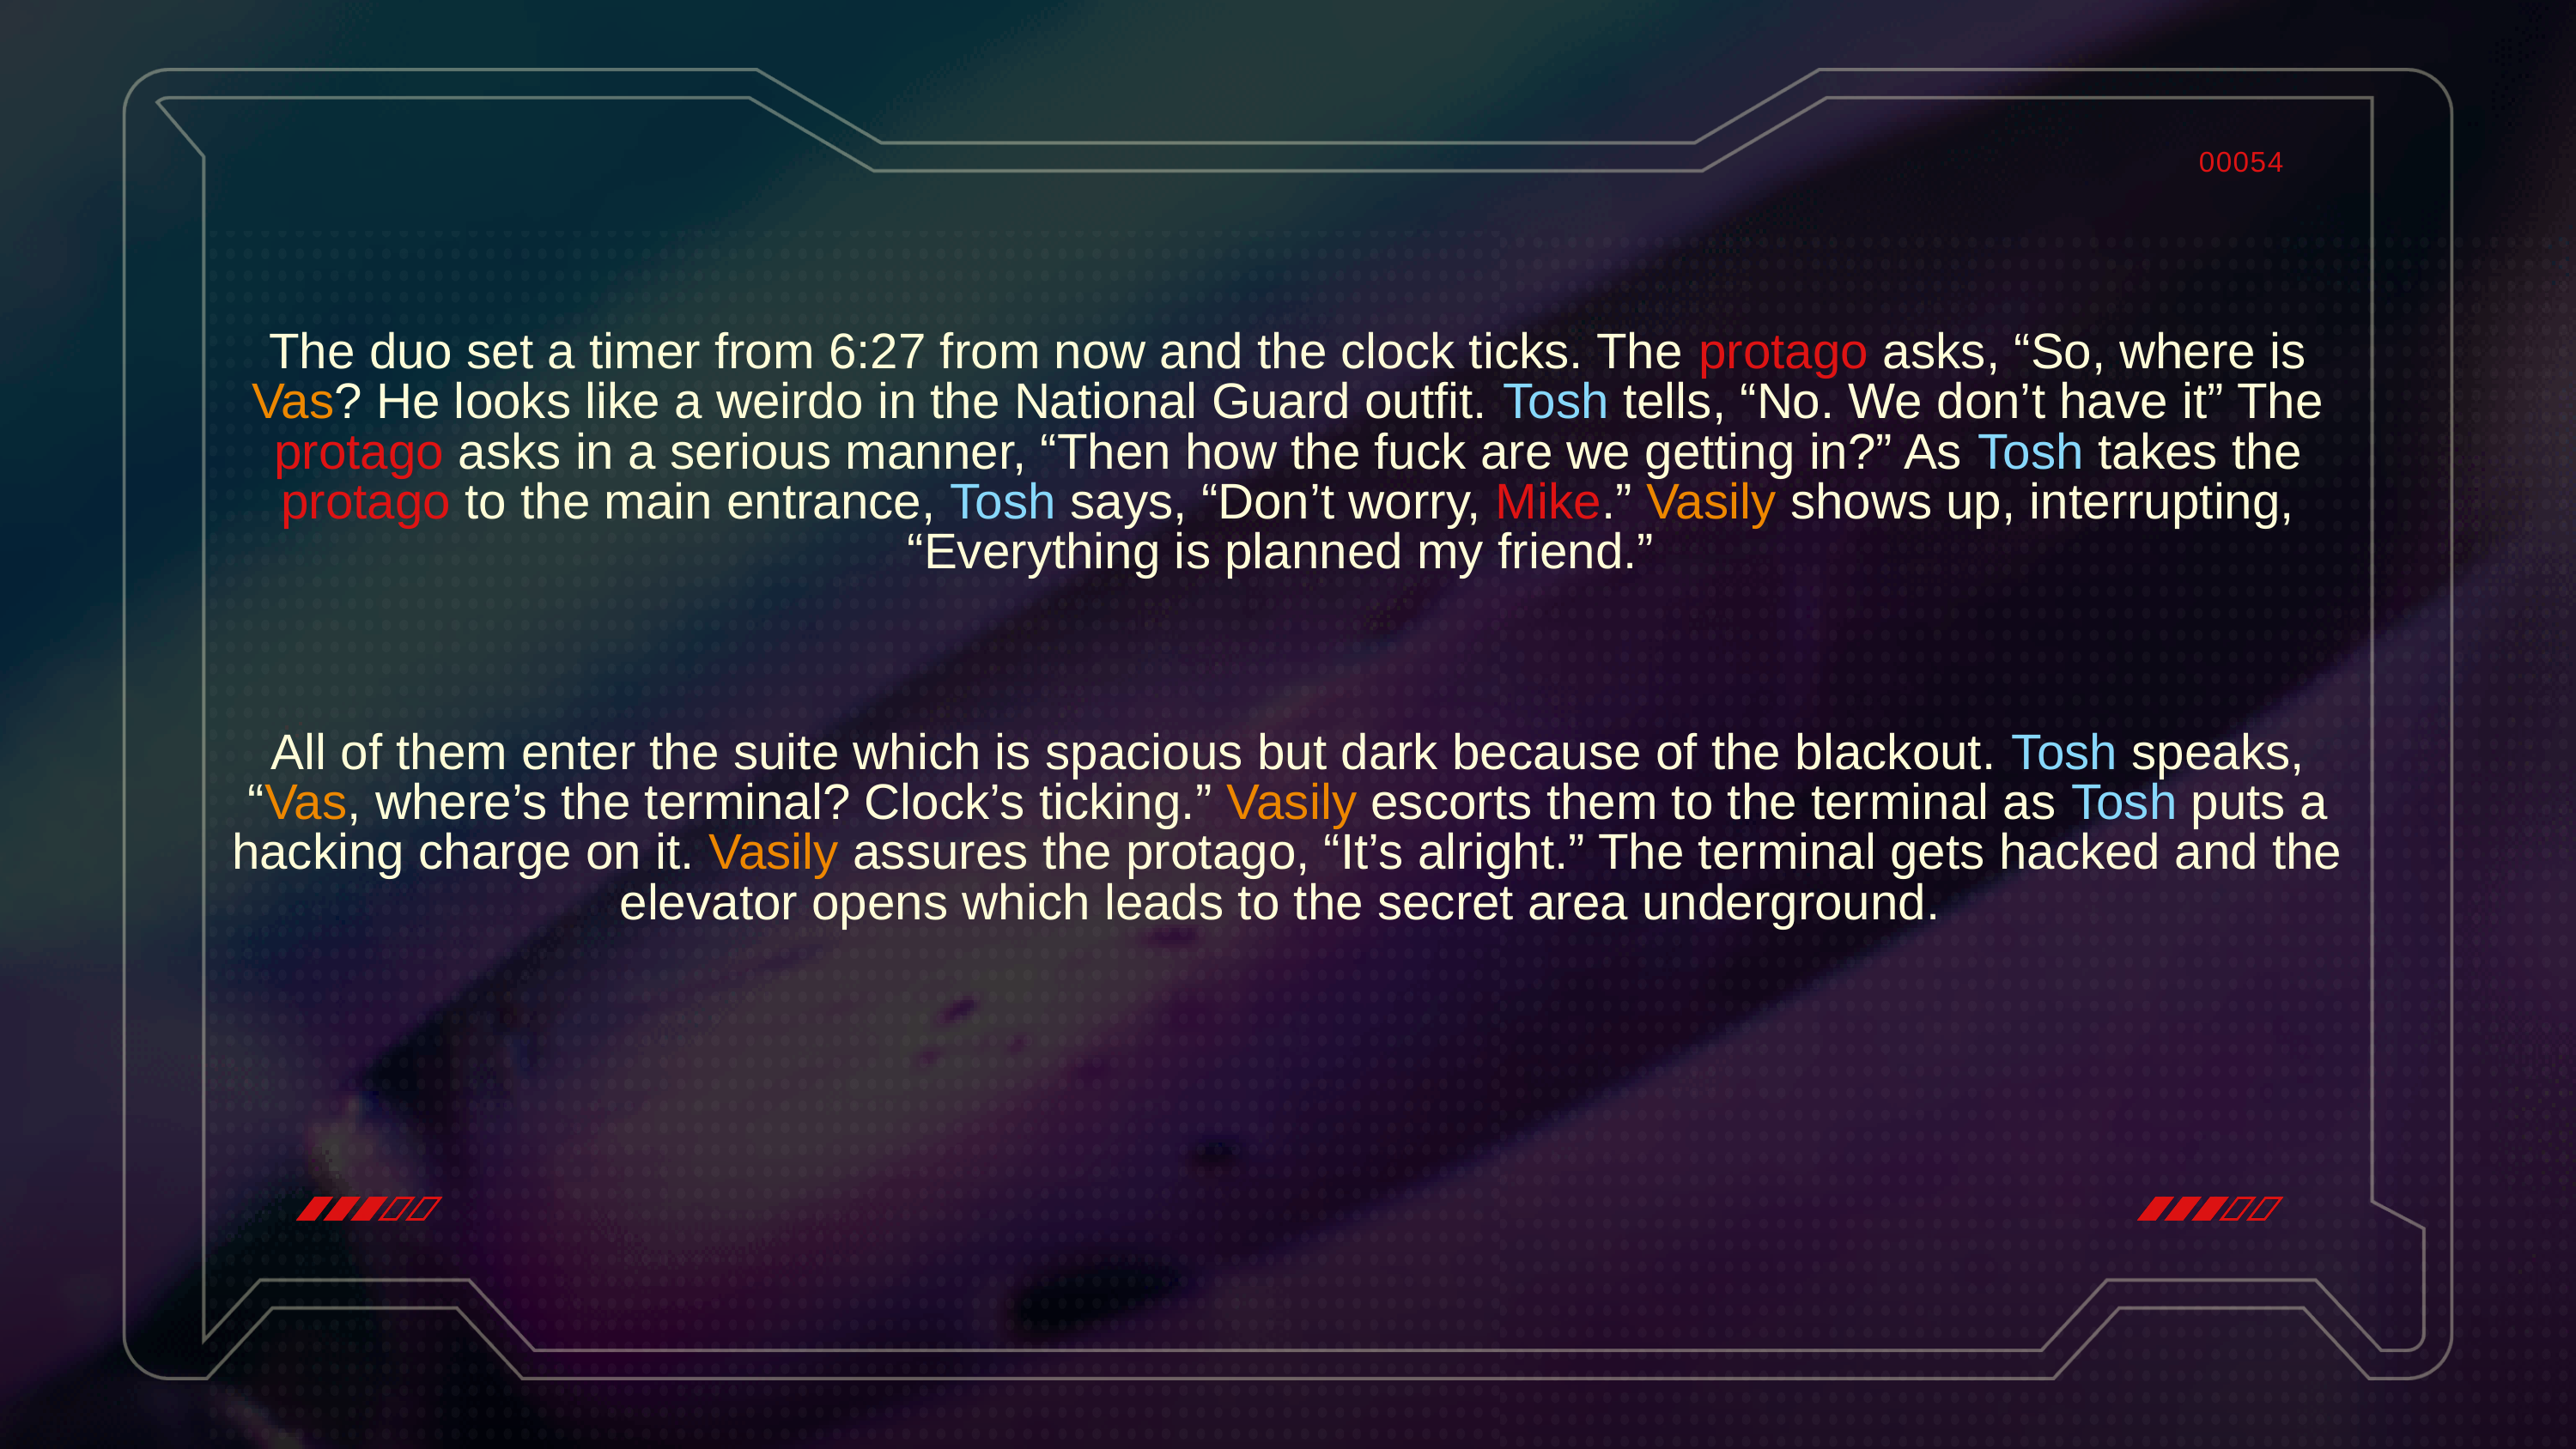

00054

The duo set a timer from 6:27 from now and the clock ticks. The protago asks, “So, where is Vas? He looks like a weirdo in the National Guard outfit. Tosh tells, “No. We don’t have it” The protago asks in a serious manner, “Then how the fuck are we getting in?” As Tosh takes the protago to the main entrance, Tosh says, “Don’t worry, Mike.” Vasily shows up, interrupting, “Everything is planned my friend.”

All of them enter the suite which is spacious but dark because of the blackout. Tosh speaks, “Vas, where’s the terminal? Clock’s ticking.” Vasily escorts them to the terminal as Tosh puts a hacking charge on it. Vasily assures the protago, “It’s alright.” The terminal gets hacked and the elevator opens which leads to the secret area underground.